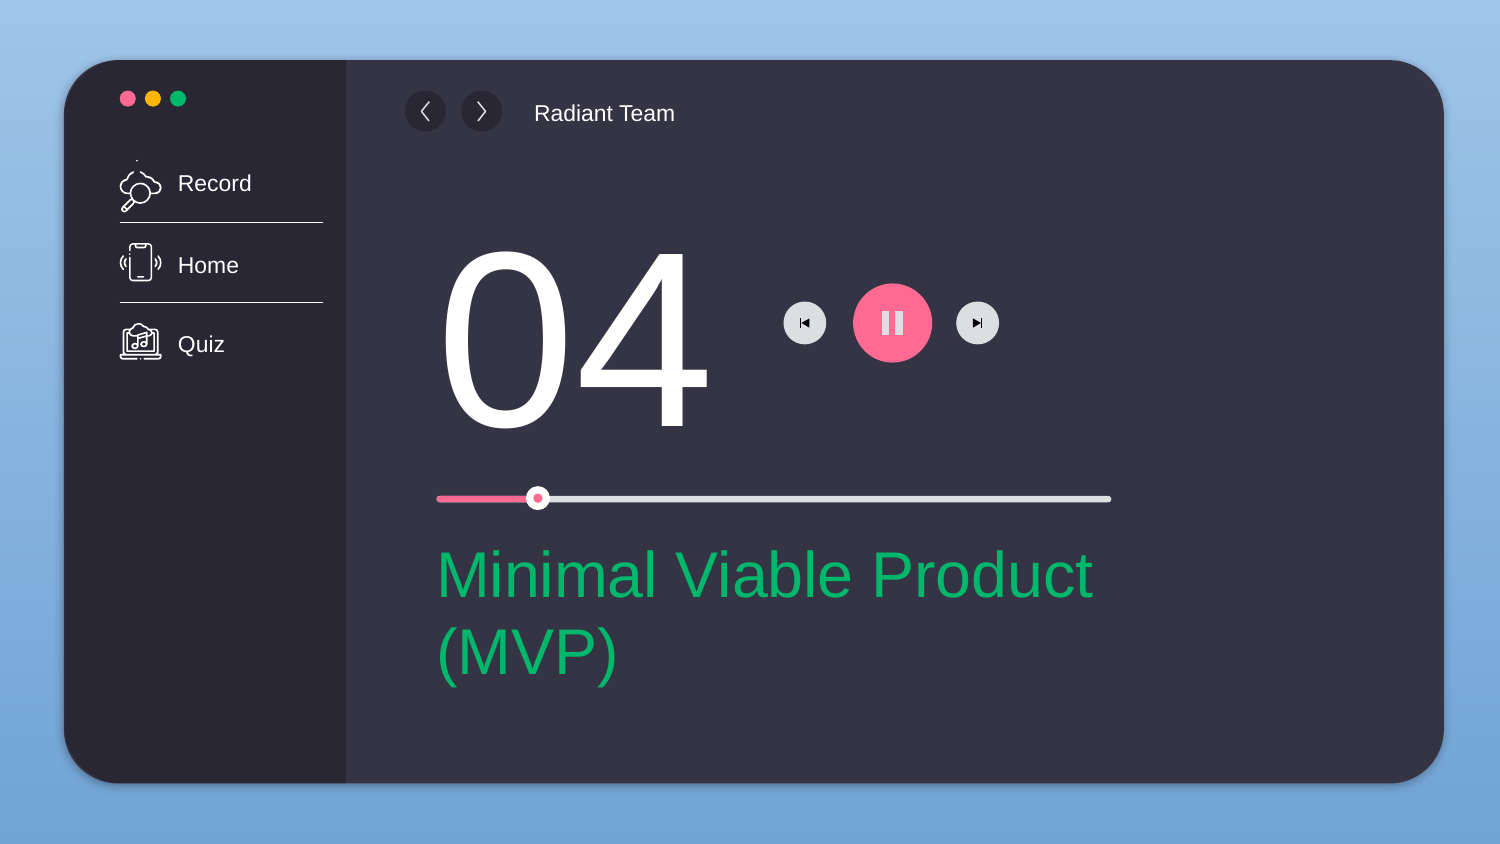

Record

Home

Quiz

Radiant Team

04

# Minimal Viable Product (MVP)